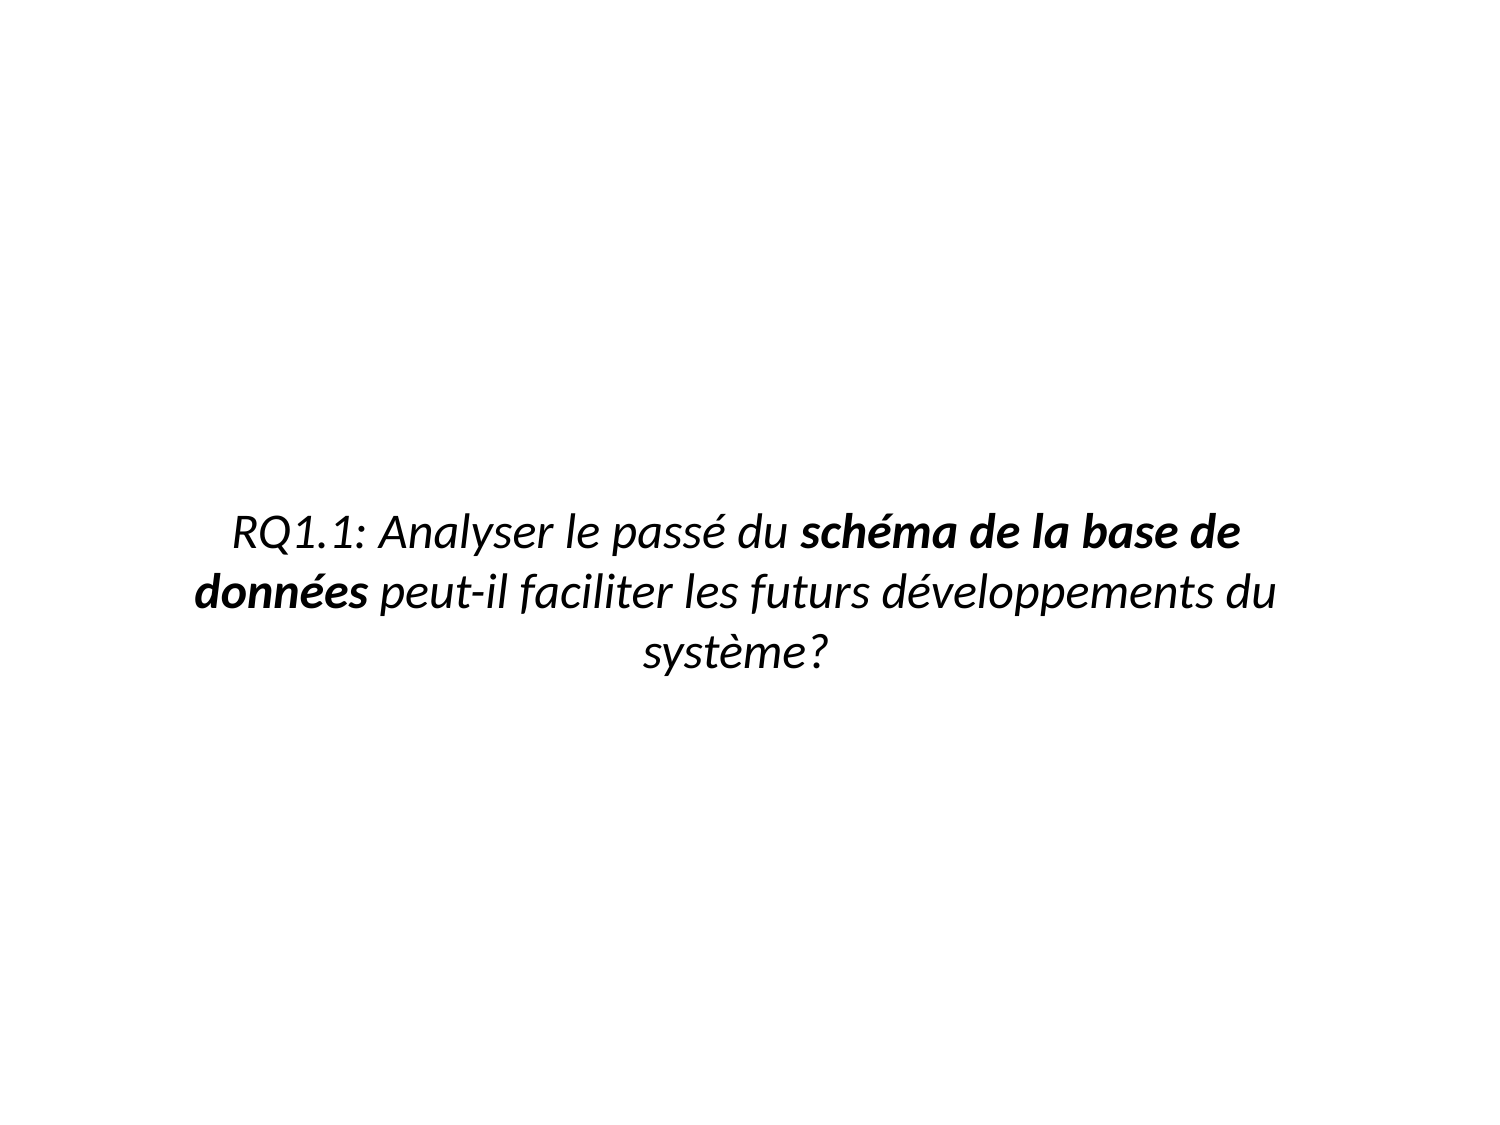

RQ1.1: Analyser le passé du schéma de la base de données peut-il faciliter les futurs développements du système?